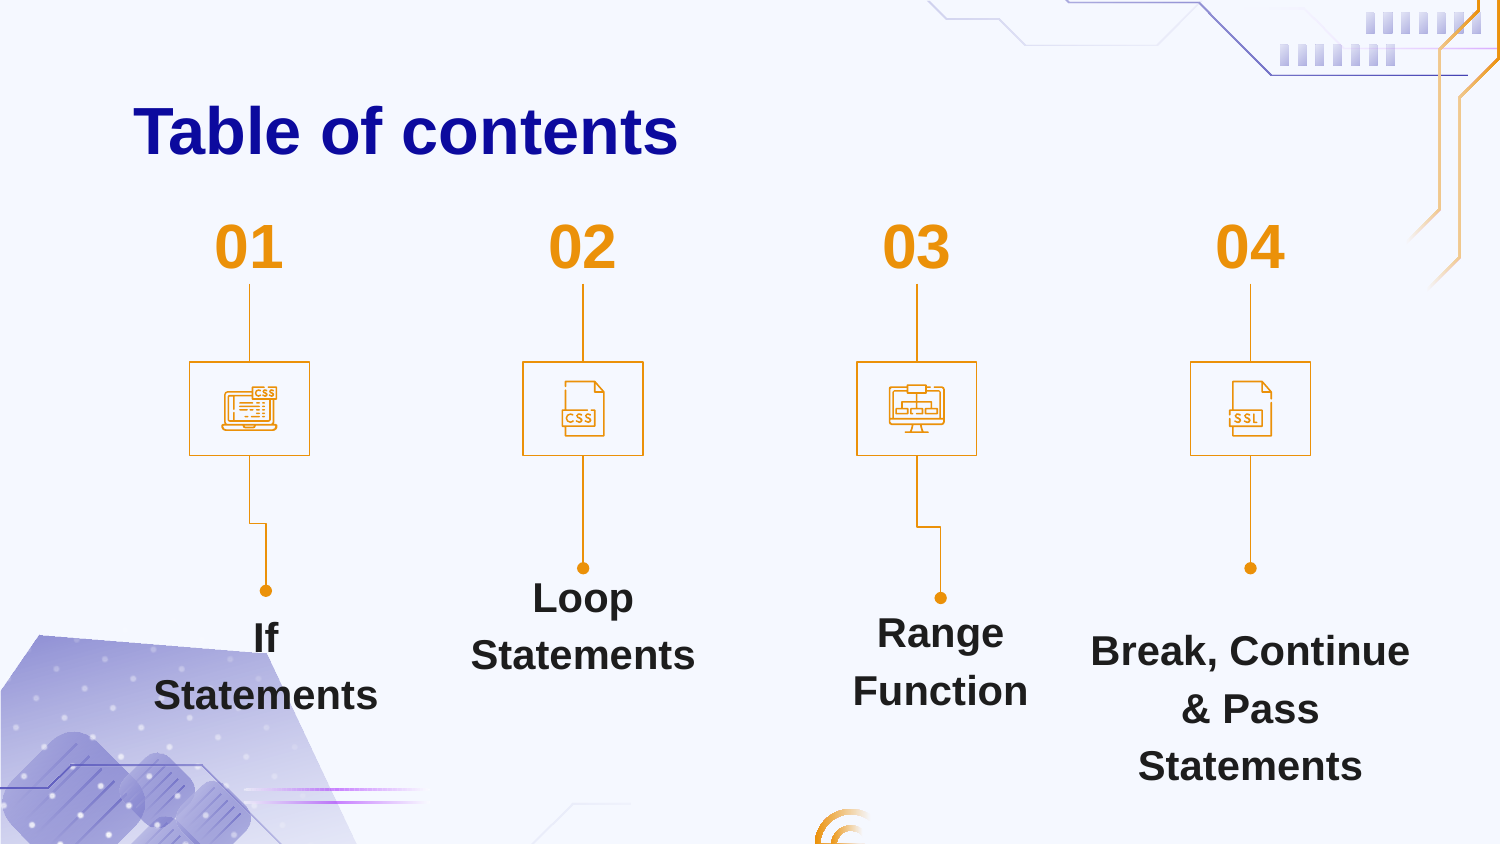

# Table of contents

01
02
03
04

Loop Statements

Break, Continue
& Pass
Statements
If Statements
Range Function